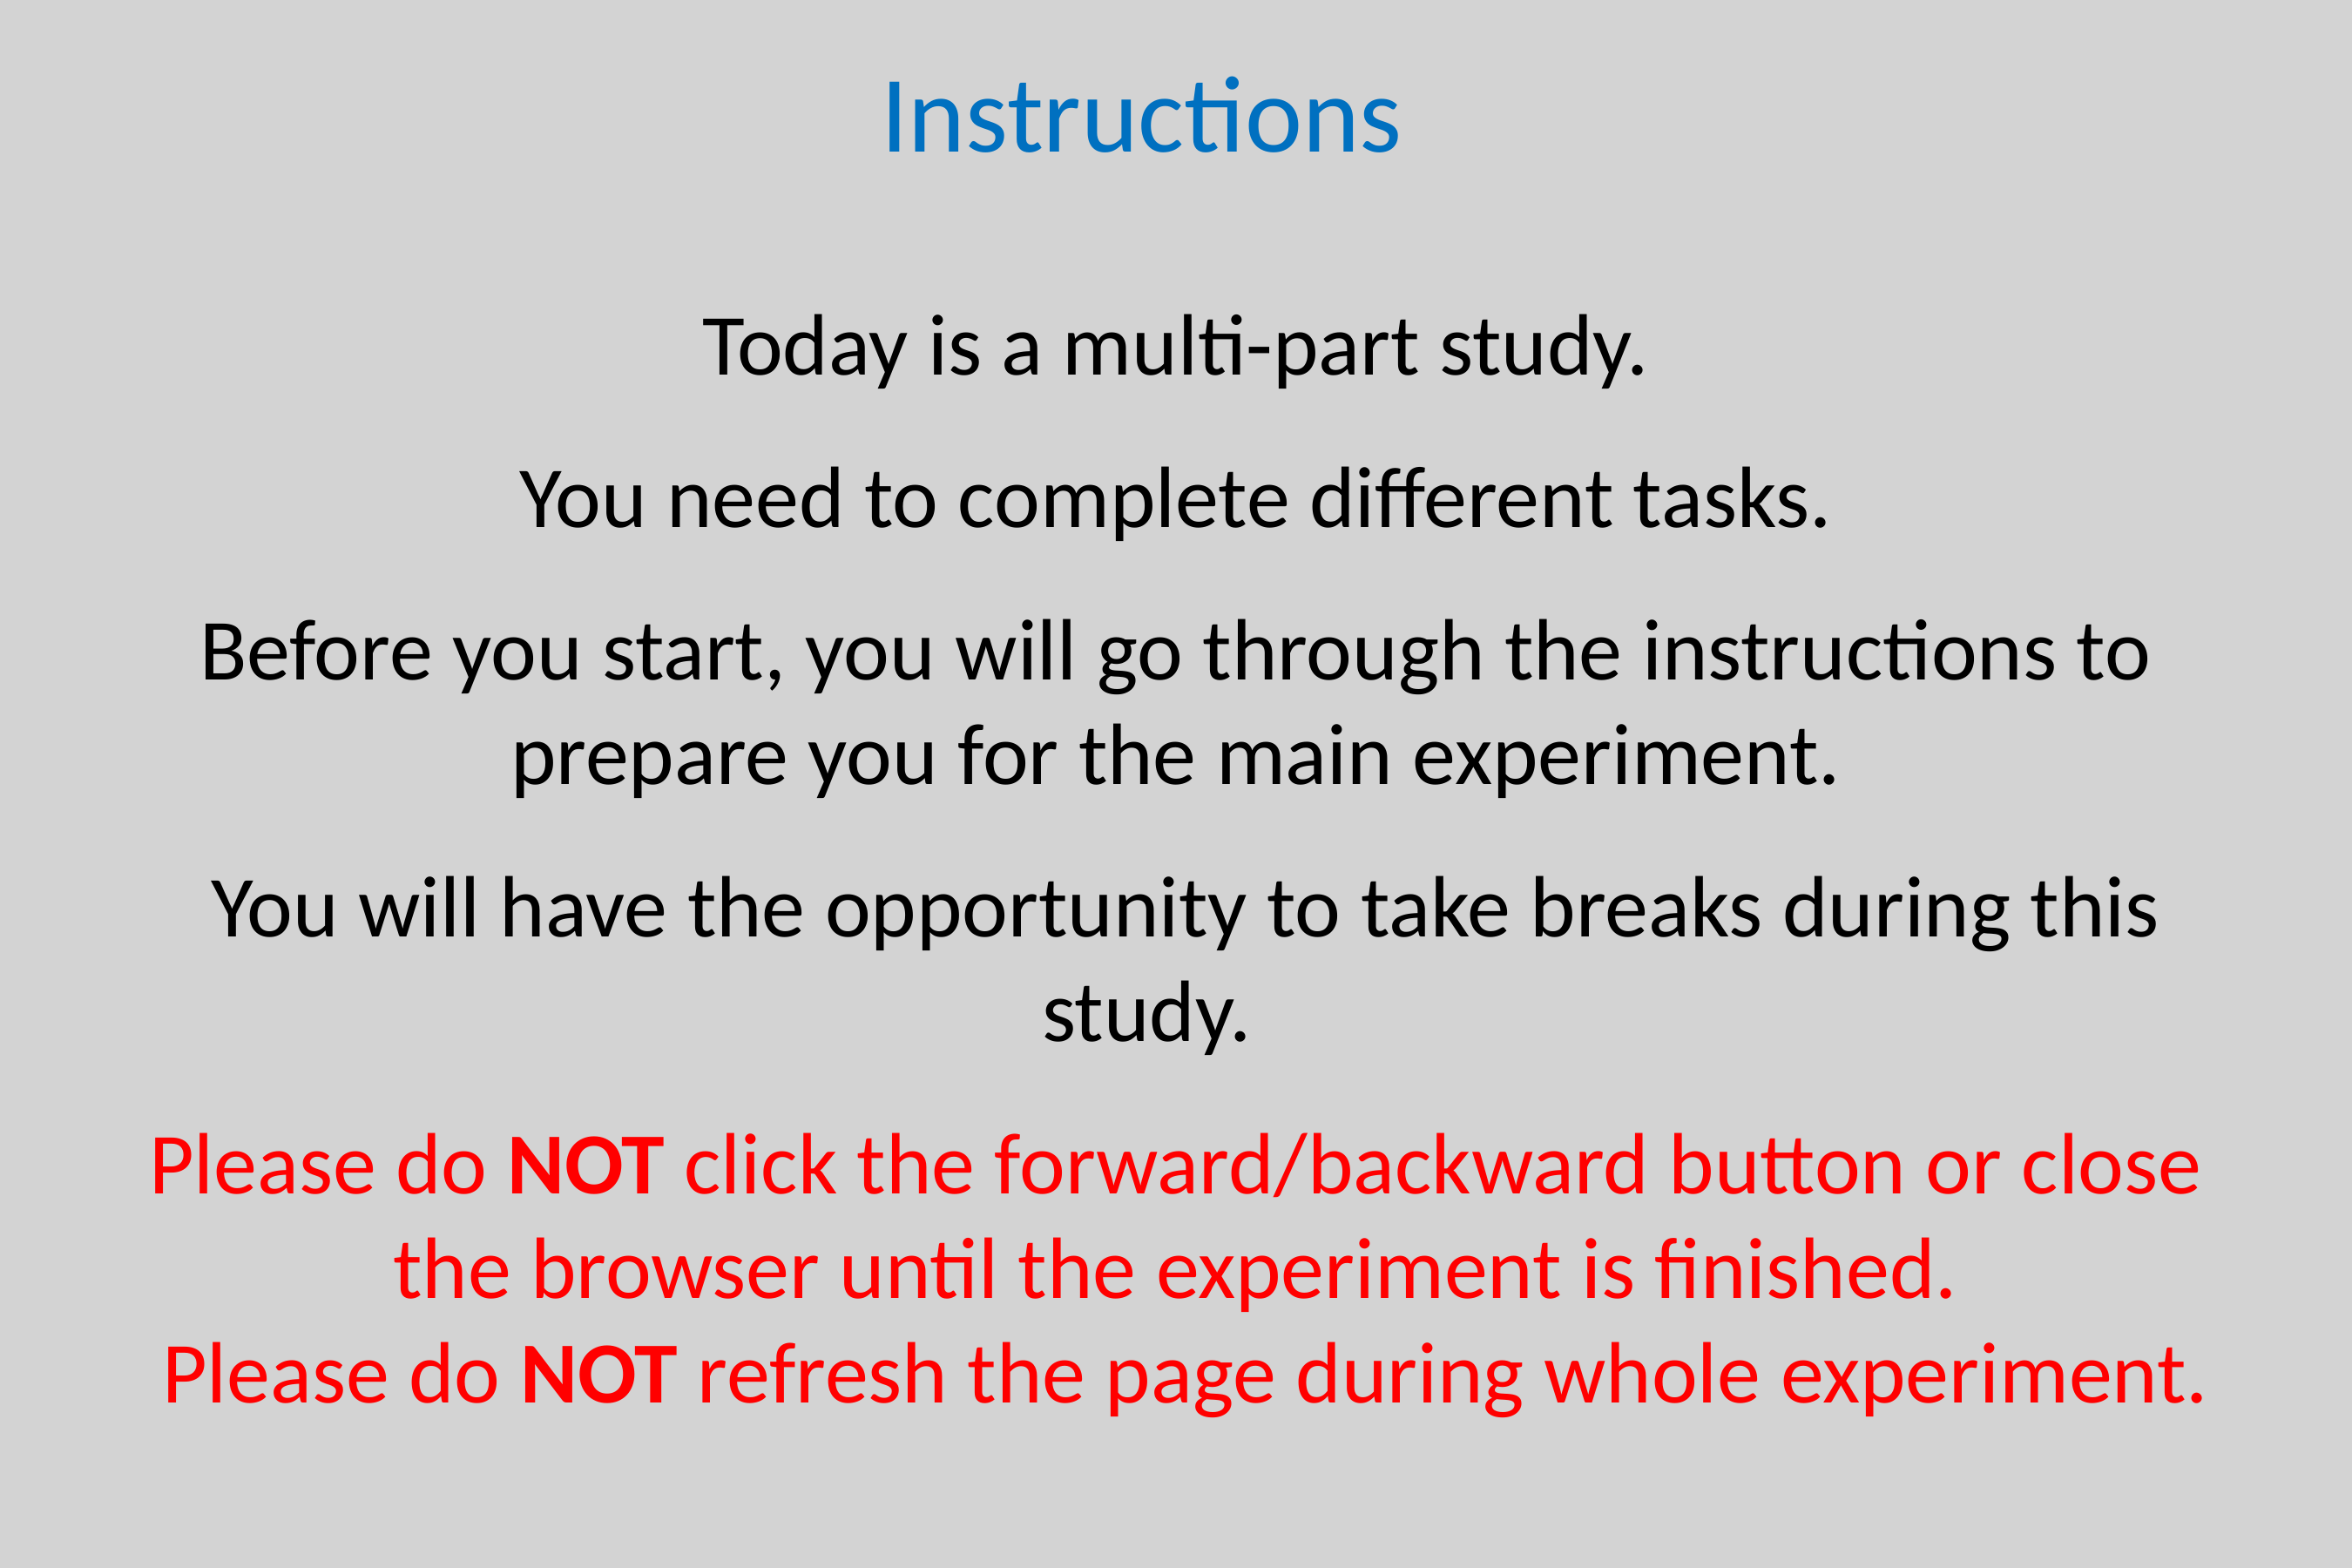

Instructions
Today is a multi-part study.

You need to complete different tasks.

Before you start, you will go through the instructions to prepare you for the main experiment.

 You will have the opportunity to take breaks during this study.

Please do NOT click the forward/backward button or close the browser until the experiment is finished.
 Please do NOT refresh the page during whole experiment.